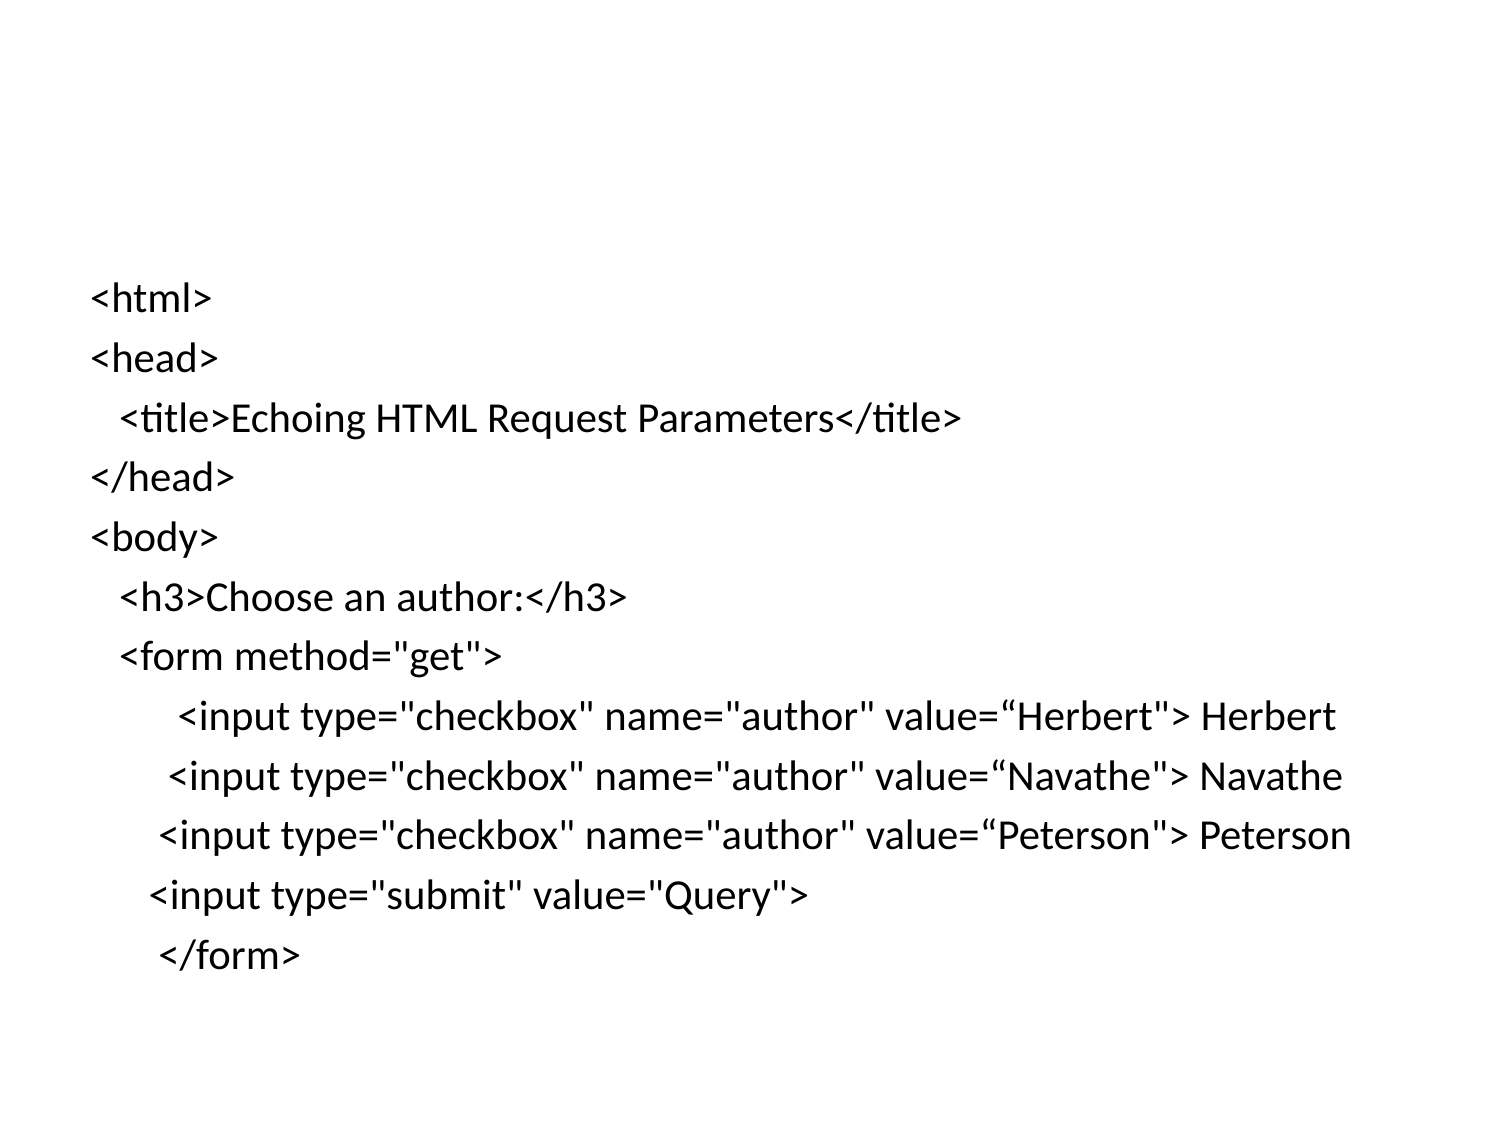

#
<html>
<head>
   <title>Echoing HTML Request Parameters</title>
</head>
<body>
   <h3>Choose an author:</h3>
   <form method="get">
         <input type="checkbox" name="author" value=“Herbert"> Herbert
        <input type="checkbox" name="author" value=“Navathe"> Navathe
       <input type="checkbox" name="author" value=“Peterson"> Peterson
      <input type="submit" value="Query">
       </form>